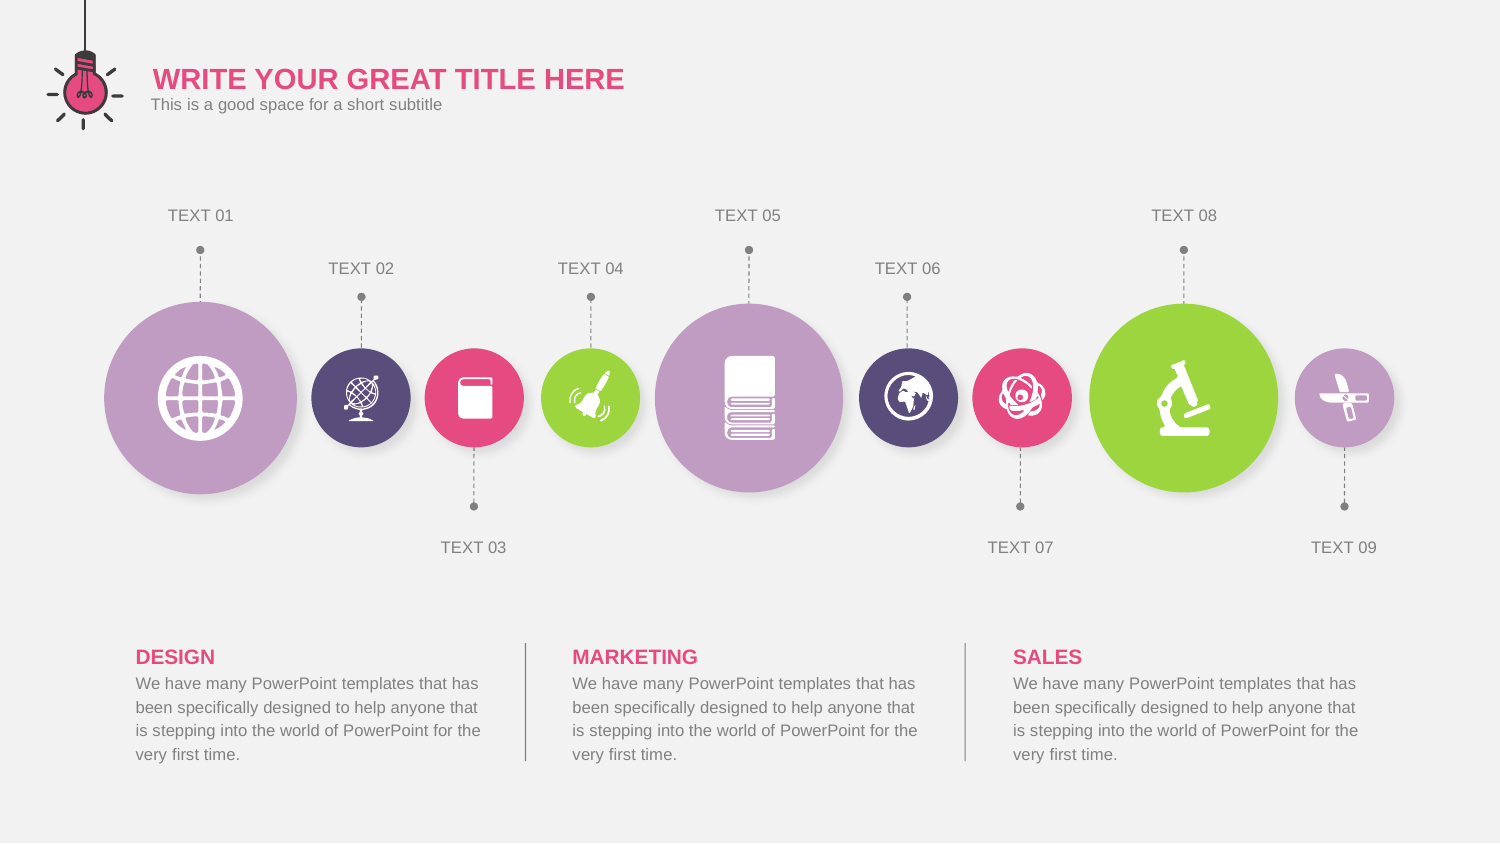

WRITE YOUR GREAT TITLE HERE
This is a good space for a short subtitle
TEXT 01
TEXT 05
TEXT 08

TEXT 02
TEXT 04
TEXT 06

TEXT 03
TEXT 07
TEXT 09
DESIGN
We have many PowerPoint templates that has been specifically designed to help anyone that is stepping into the world of PowerPoint for the very first time.
MARKETING
We have many PowerPoint templates that has been specifically designed to help anyone that is stepping into the world of PowerPoint for the very first time.
SALES
We have many PowerPoint templates that has been specifically designed to help anyone that is stepping into the world of PowerPoint for the very first time.